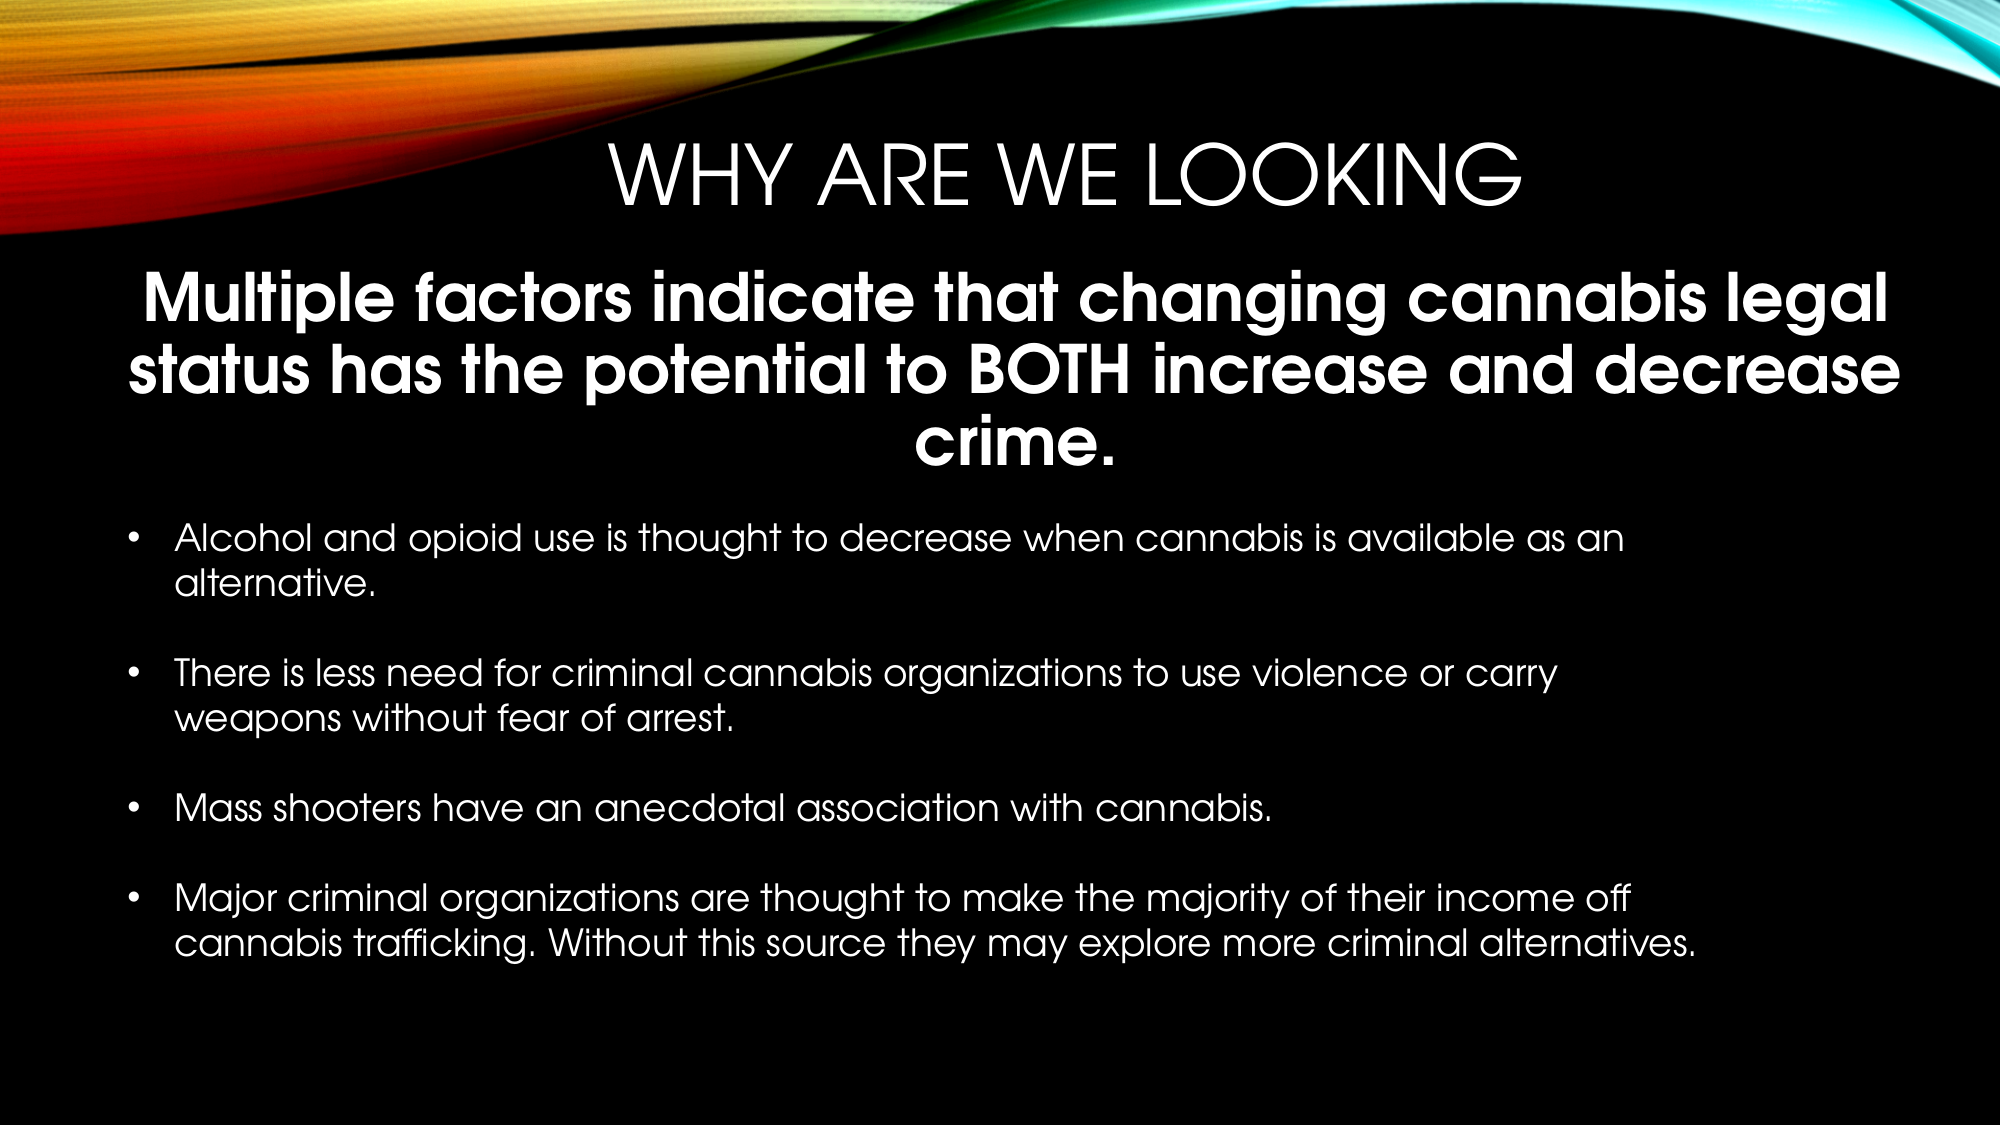

# Why Are we Looking
Multiple factors indicate that changing cannabis legal status has the potential to BOTH increase and decrease crime.

Alcohol and opioid use is thought to decrease when cannabis is available as an alternative.

There is less need for criminal cannabis organizations to use violence or carry weapons without fear of arrest.

Mass shooters have an anecdotal association with cannabis.

Major criminal organizations are thought to make the majority of their income off cannabis trafficking. Without this source they may explore more criminal alternatives.